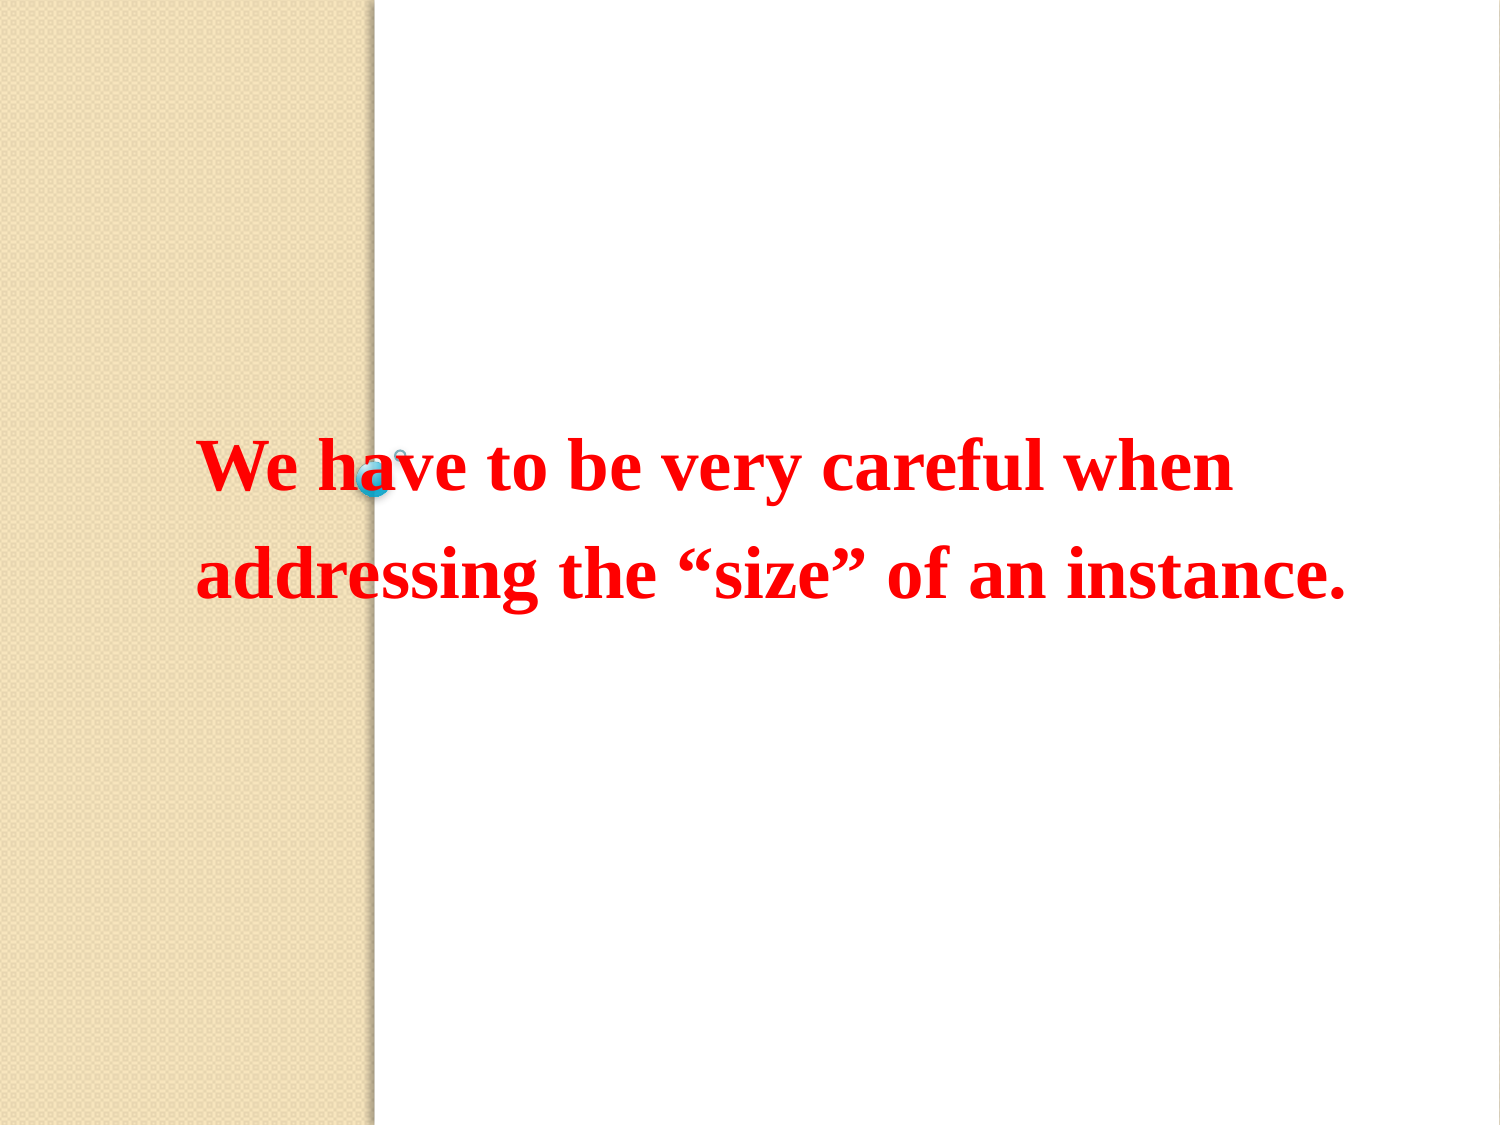

We have to be very careful when addressing the “size” of an instance.